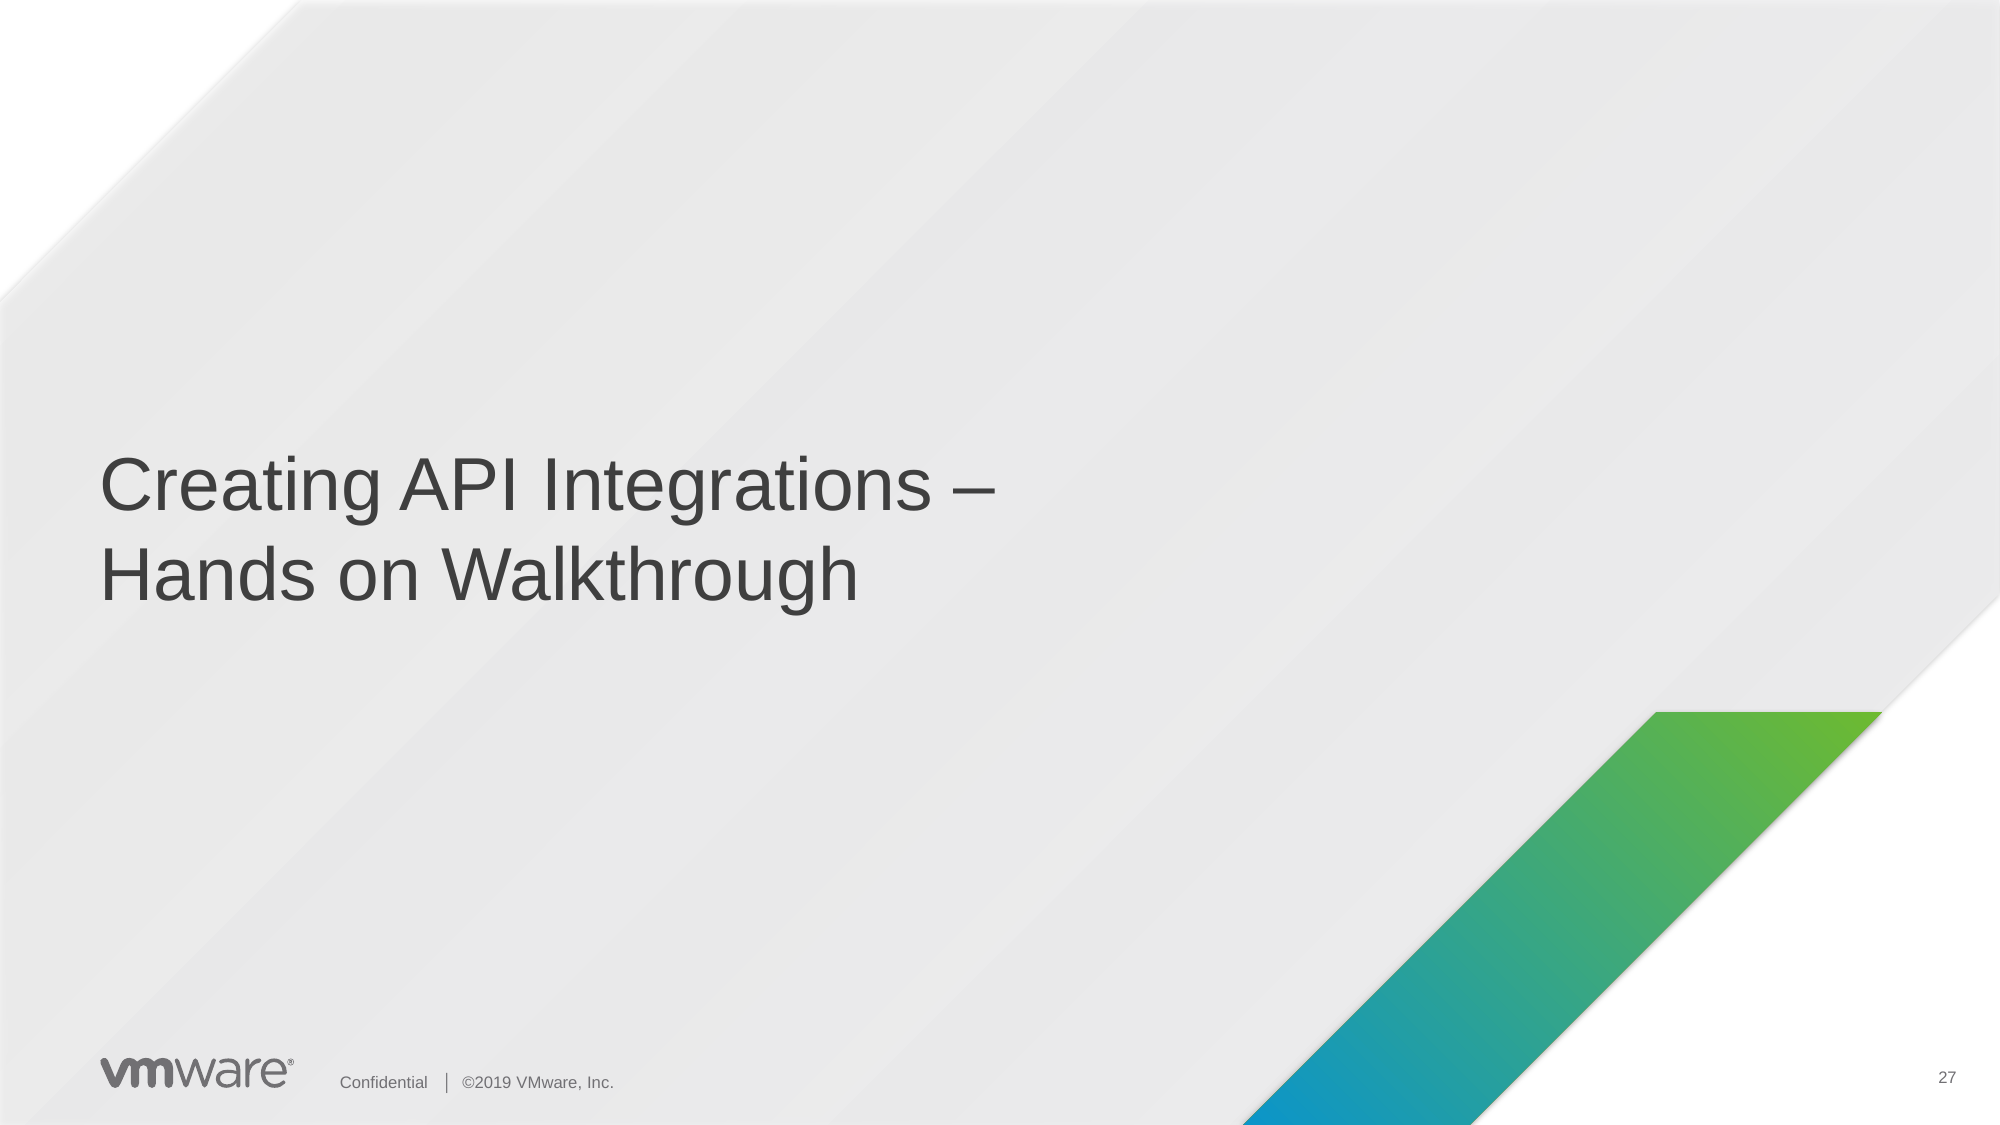

Creating API Integrations – Hands on Walkthrough